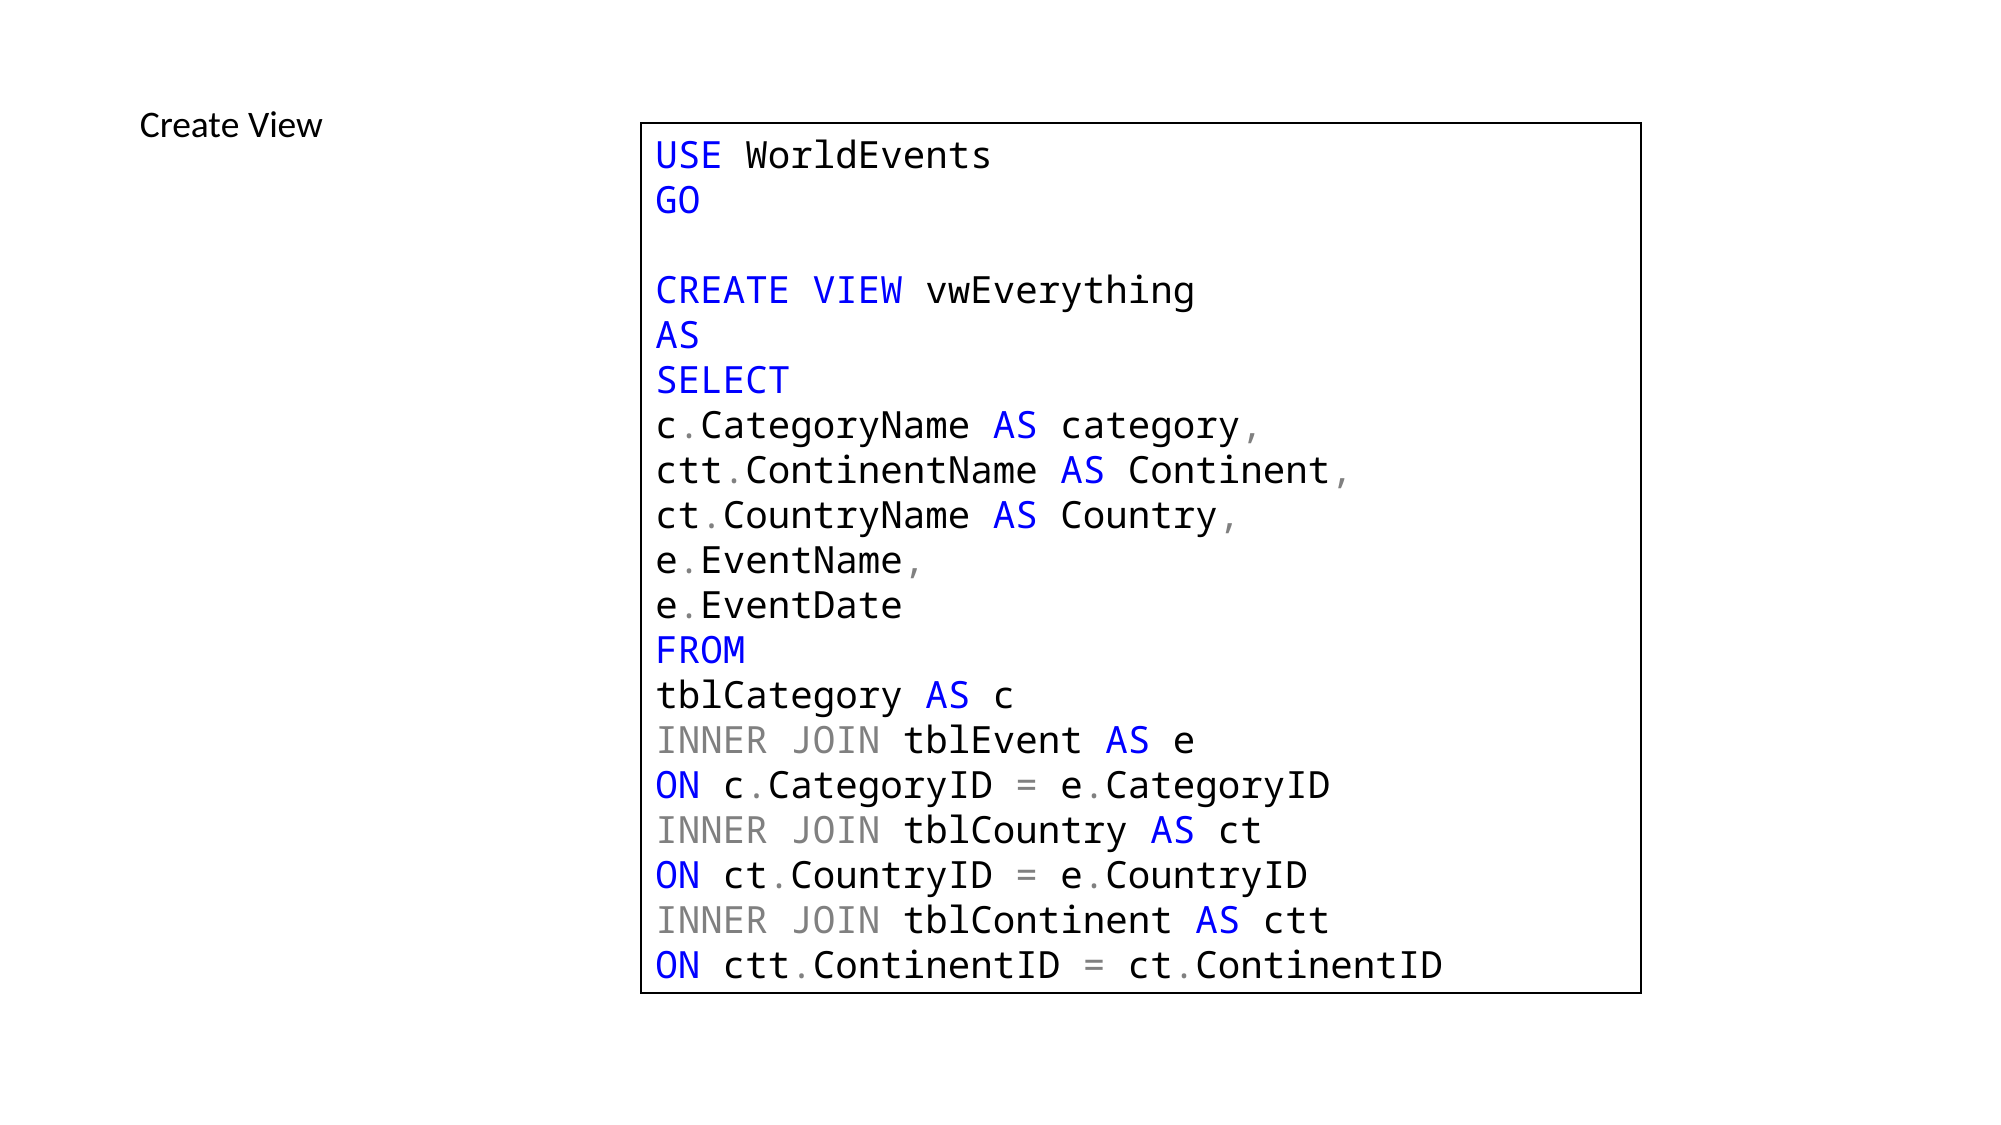

Create View
USE WorldEvents
GO

CREATE VIEW vwEverything
AS
SELECT
c.CategoryName AS category,
ctt.ContinentName AS Continent,
ct.CountryName AS Country,
e.EventName,
e.EventDate
FROM
tblCategory AS c
INNER JOIN tblEvent AS e
ON c.CategoryID = e.CategoryID
INNER JOIN tblCountry AS ct
ON ct.CountryID = e.CountryID
INNER JOIN tblContinent AS ctt
ON ctt.ContinentID = ct.ContinentID